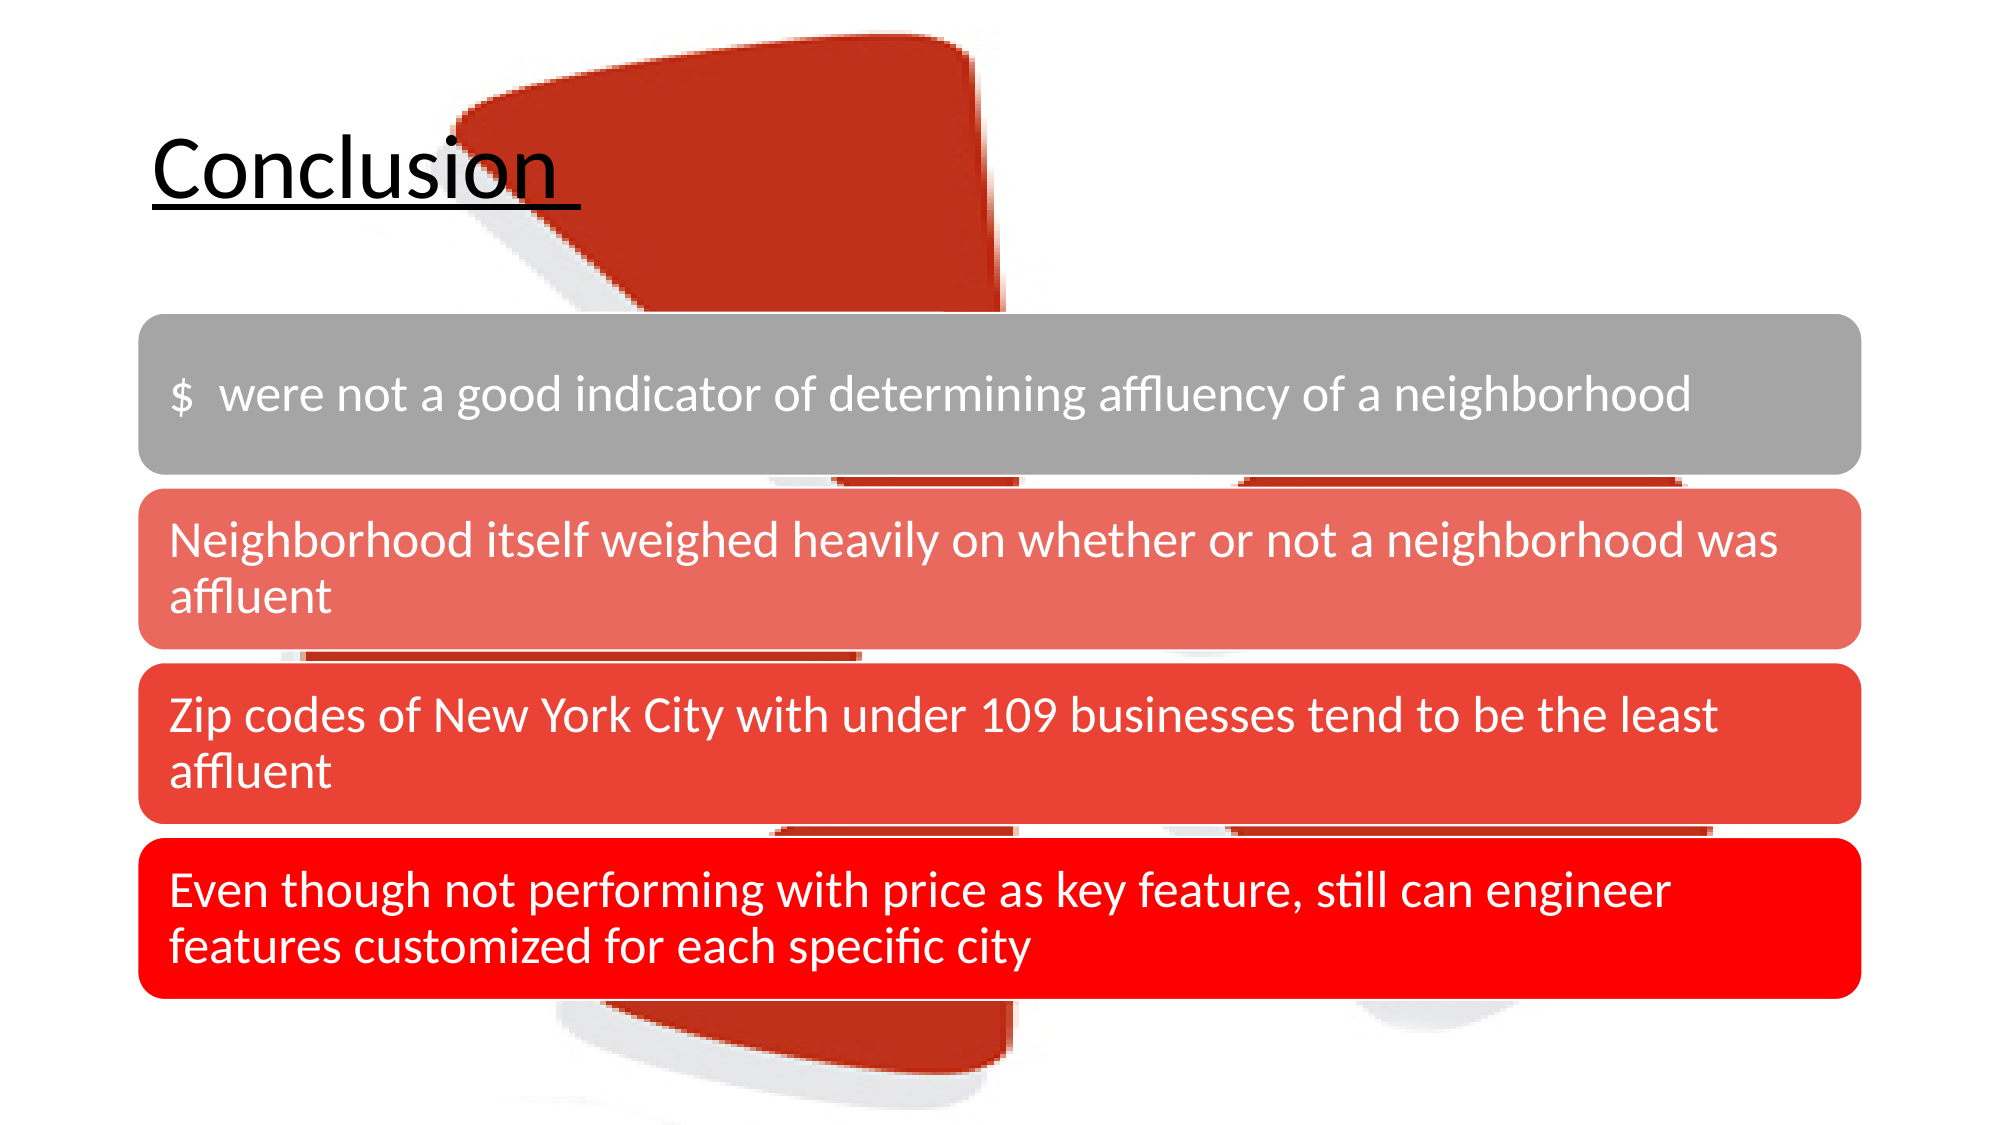

# Conclusion
$  were not a good indicator of determining affluency of a neighborhood
Neighborhood itself weighed heavily on whether or not a neighborhood was affluent
Zip codes of New York City with under 109 businesses tend to be the least affluent
Even though not performing with price as key feature, still can engineer features customized for each specific city